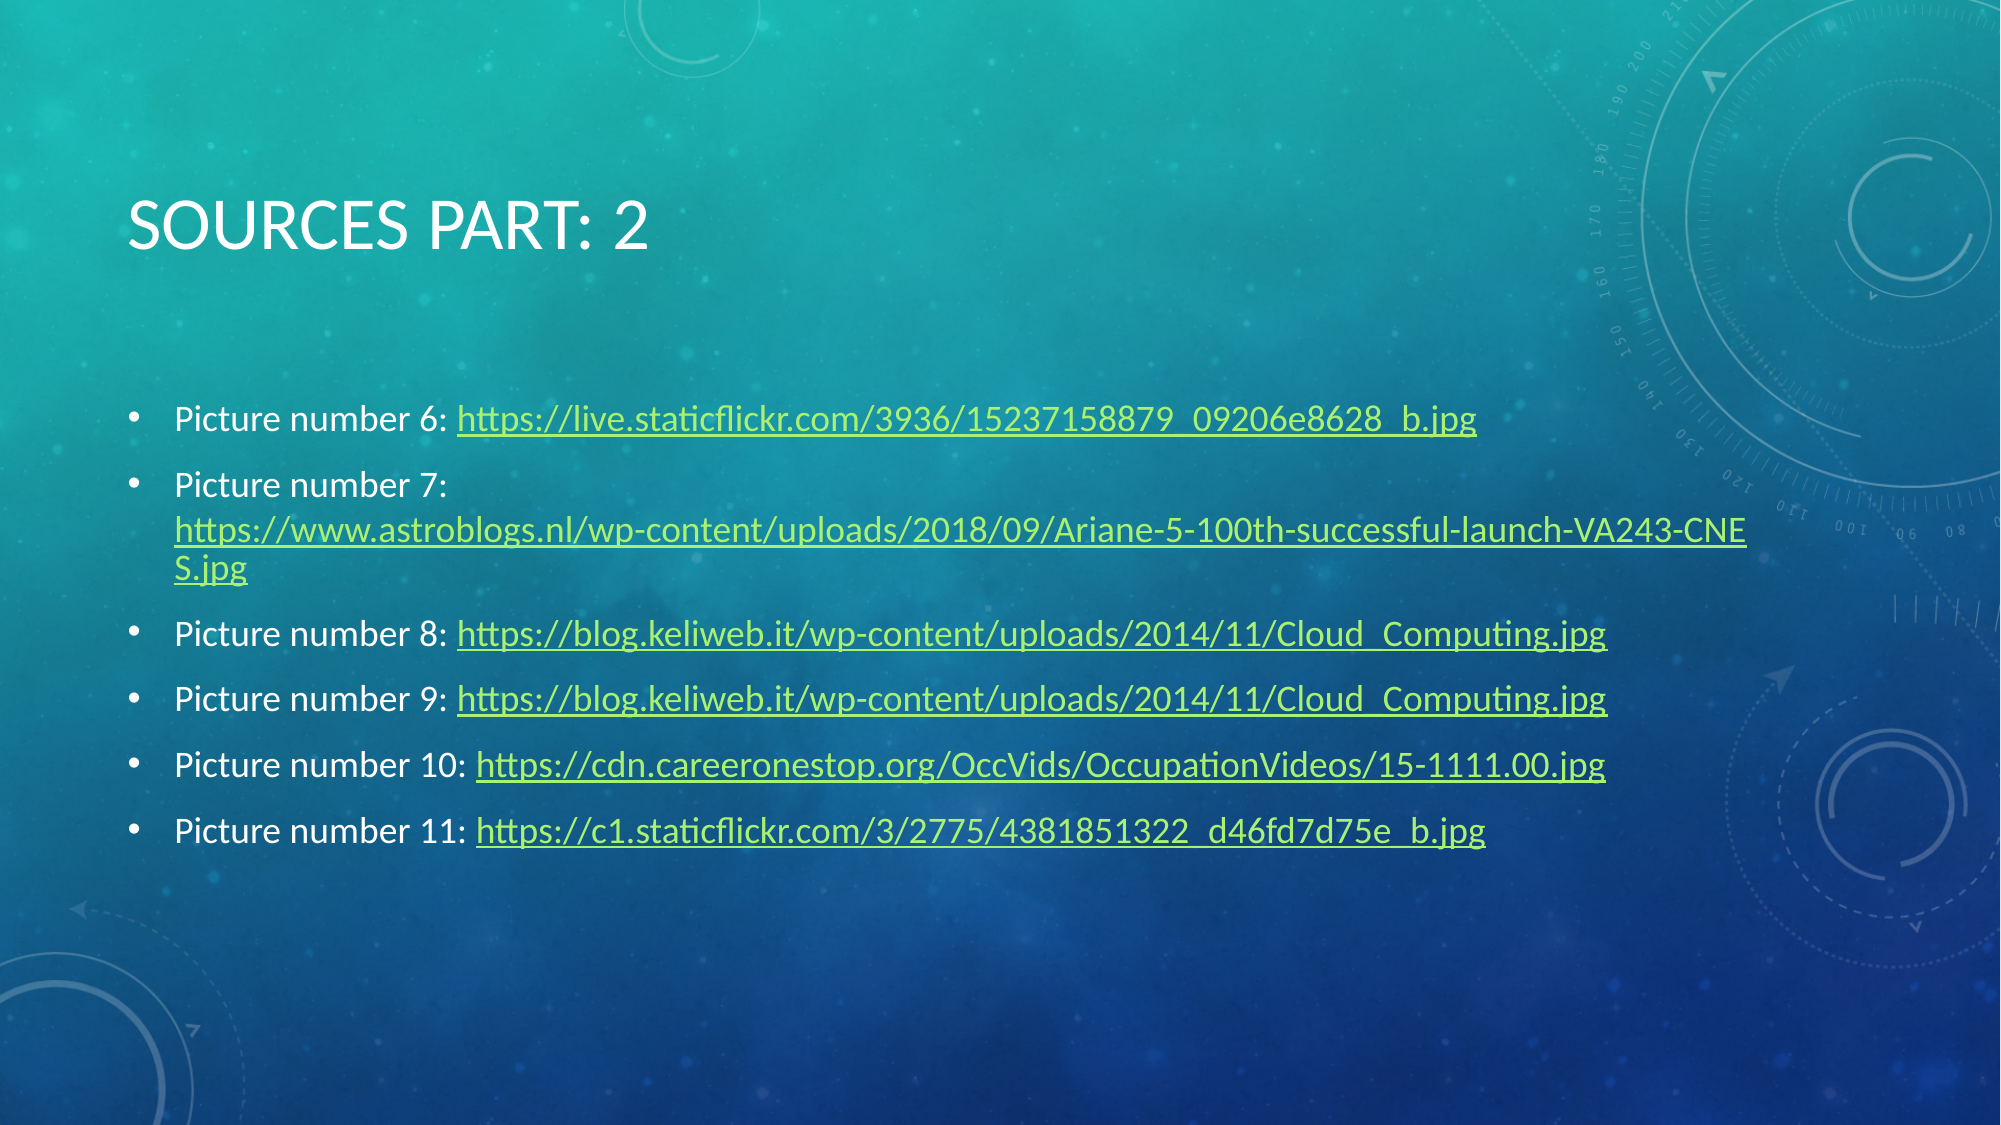

# Sources part: 2

Picture number 6: https://live.staticflickr.com/3936/15237158879_09206e8628_b.jpg
Picture number 7: https://www.astroblogs.nl/wp-content/uploads/2018/09/Ariane-5-100th-successful-launch-VA243-CNES.jpg
Picture number 8: https://blog.keliweb.it/wp-content/uploads/2014/11/Cloud_Computing.jpg
Picture number 9: https://blog.keliweb.it/wp-content/uploads/2014/11/Cloud_Computing.jpg
Picture number 10: https://cdn.careeronestop.org/OccVids/OccupationVideos/15-1111.00.jpg
Picture number 11: https://c1.staticflickr.com/3/2775/4381851322_d46fd7d75e_b.jpg